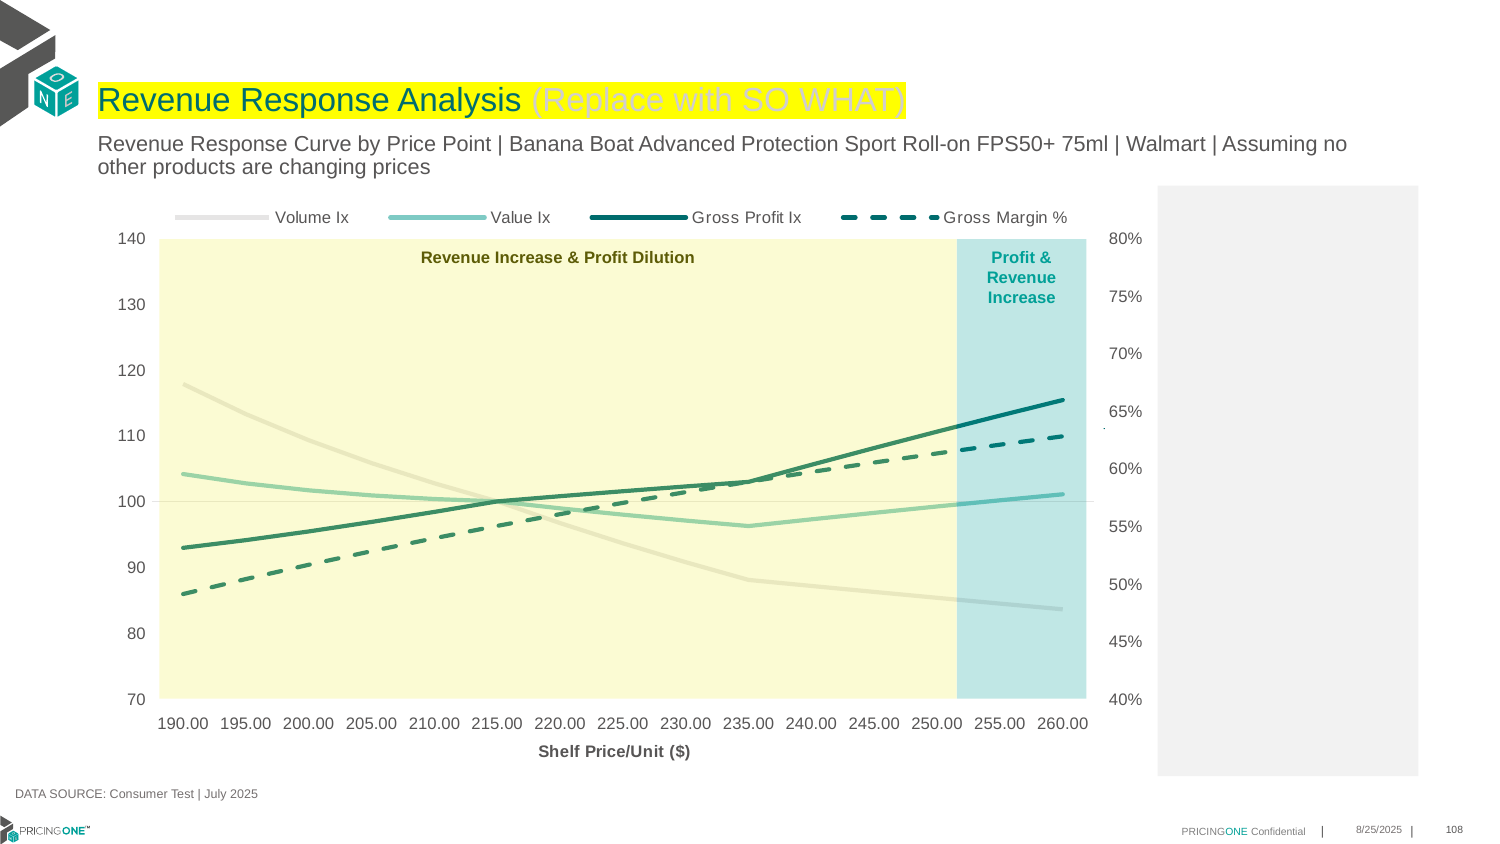

# Revenue Response Analysis (Replace with SO WHAT)

Revenue Response Curve by Price Point | Banana Boat Advanced Protection Sport Roll-on FPS50+ 75ml | Walmart | Assuming no other products are changing prices

### Chart:

| Category | Volume Ix | Value Ix | Gross Profit Ix | Gross Margin % |
|---|---|---|---|---|
| 190.00 | 117.85196970420664 | 104.16229115940456 | 92.94319492332099 | 0.49096625027309826 |
| 195.00 | 113.26484420980485 | 102.73970024395993 | 94.11343925937284 | 0.5040183977019932 |
| 200.00 | 109.29618979766795 | 101.67914412142001 | 95.43591652648546 | 0.5164179377594433 |
| 205.00 | 105.82223642191666 | 100.90574437224915 | 96.87575123220309 | 0.5282126222043351 |
| 210.00 | 102.7479835048164 | 100.36121368740073 | 98.40469355092733 | 0.5394456550089938 |
| 215.00 | 100.0 | 100.0 | 100.0 | 0.5501562211715753 |
| 220.00 | 96.69996434555948 | 98.94569266605443 | 100.7875967190339 | 0.5603799434176757 |
| 225.00 | 93.63063952042427 | 97.97955606883494 | 101.54641561906092 | 0.5701492780083939 |
| 230.00 | 90.7622099253975 | 97.08577059111559 | 102.27211740333668 | 0.579493858921255 |
| 235.00 | 88.07033086072235 | 96.25172605090391 | 102.96171734696455 | 0.5884407980931432 |
| 240.00 | 87.15148625486667 | 97.27103474129663 | 105.57151562213521 | 0.5970149481328696 |
| 245.00 | 86.24557065498296 | 98.2623463503592 | 108.1198405617396 | 0.6052391328648518 |
| 250.00 | 85.35234873575406 | 99.22629228758095 | 110.60802678526296 | 0.6131343502075548 |
| 255.00 | 84.47159006362784 | 100.16348767326706 | 113.03737566818499 | 0.6207199511838771 |
| 260.00 | 83.60306899789526 | 101.07453179845027 | 115.40915623933022 | 0.6280137982764948 |
Revenue Increase & Profit Dilution
Profit & Revenue Increase

DATA SOURCE: Consumer Test | July 2025

8/25/2025
108